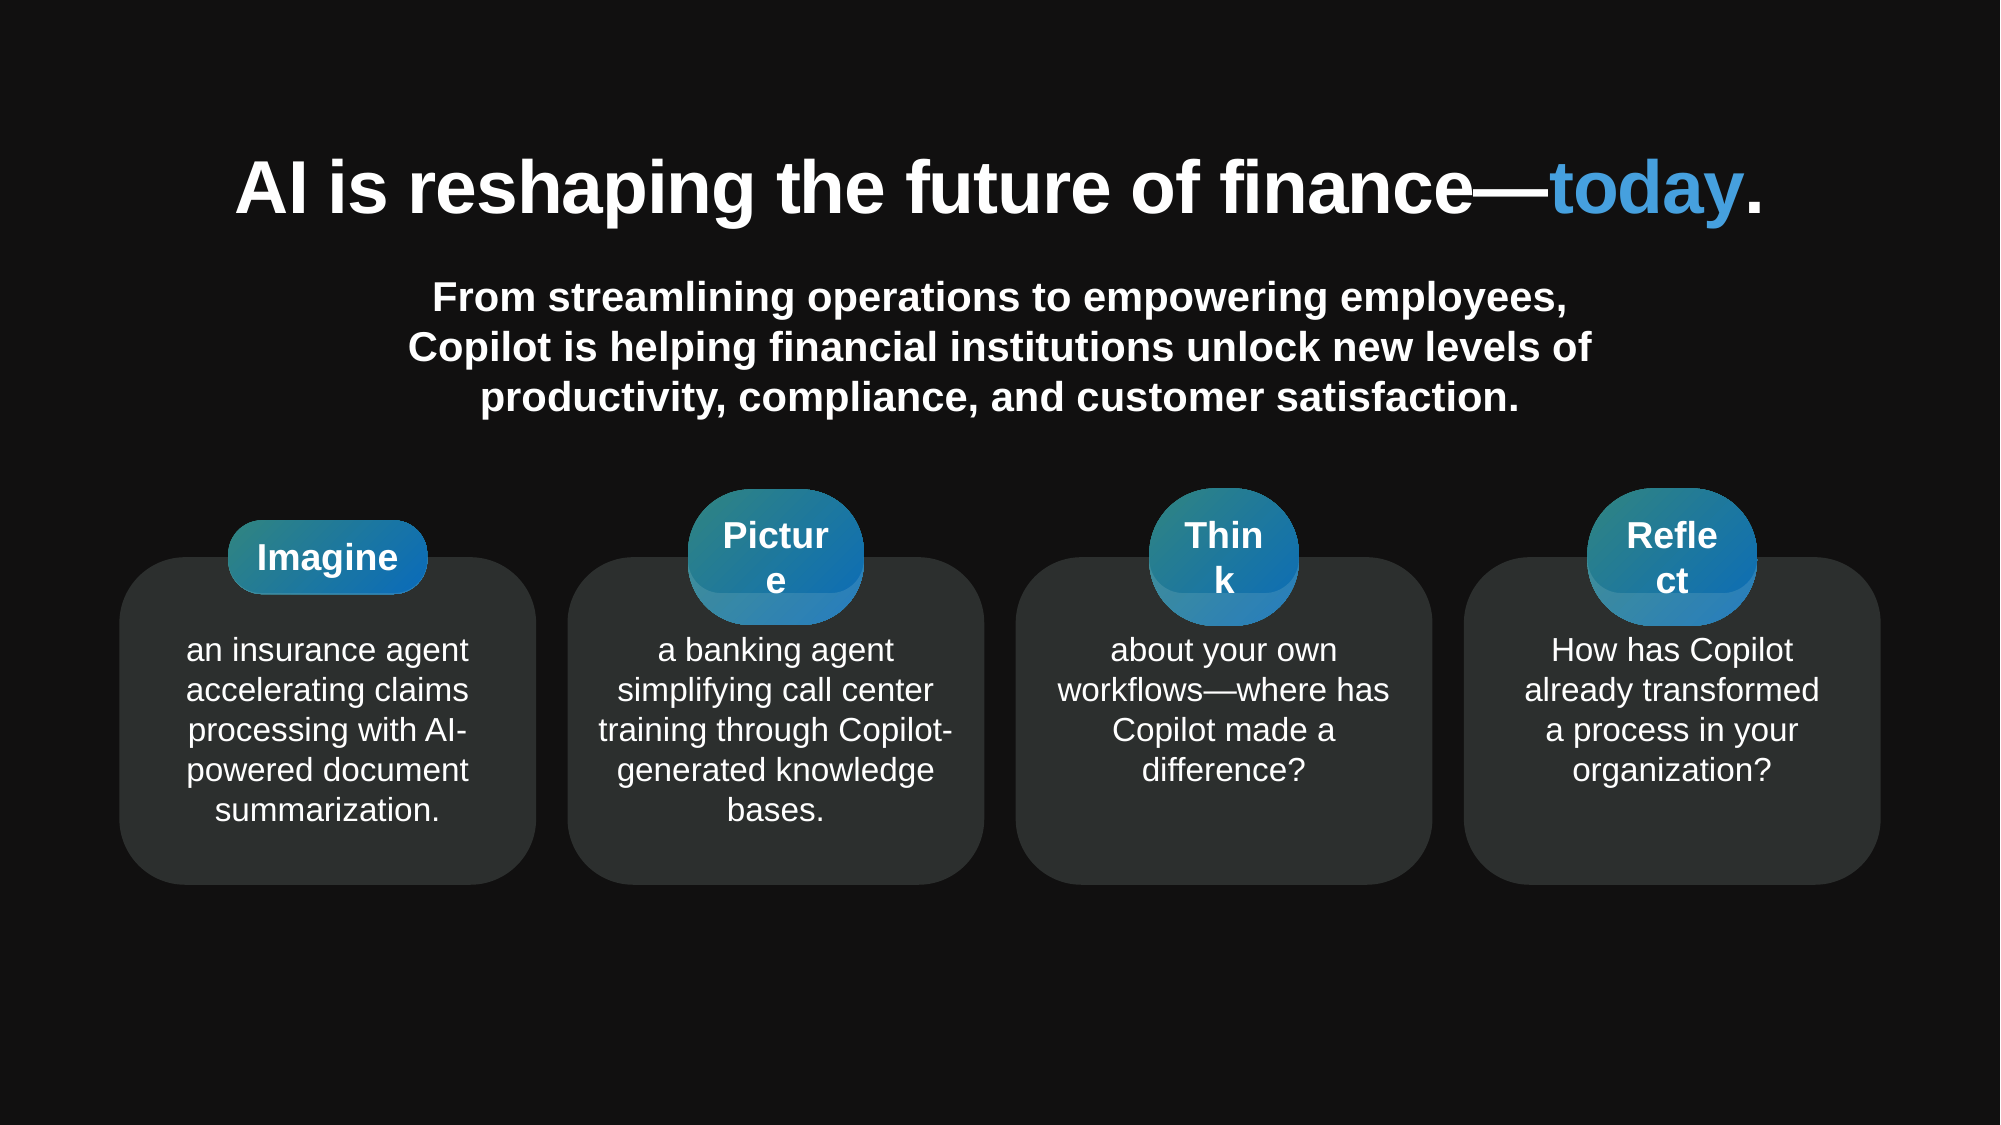

# AI is reshaping the future of finance—today.
From streamlining operations to empowering employees,
Copilot is helping financial institutions unlock new levels of
productivity, compliance, and customer satisfaction.
Imagine
Picture
Think
Reflect
an insurance agent accelerating claims processing with AI-powered document summarization.
a banking agent simplifying call center training through Copilot-generated knowledge bases.
about your own workflows—where has Copilot made a difference?
How has Copilot already transformed
a process in your organization?